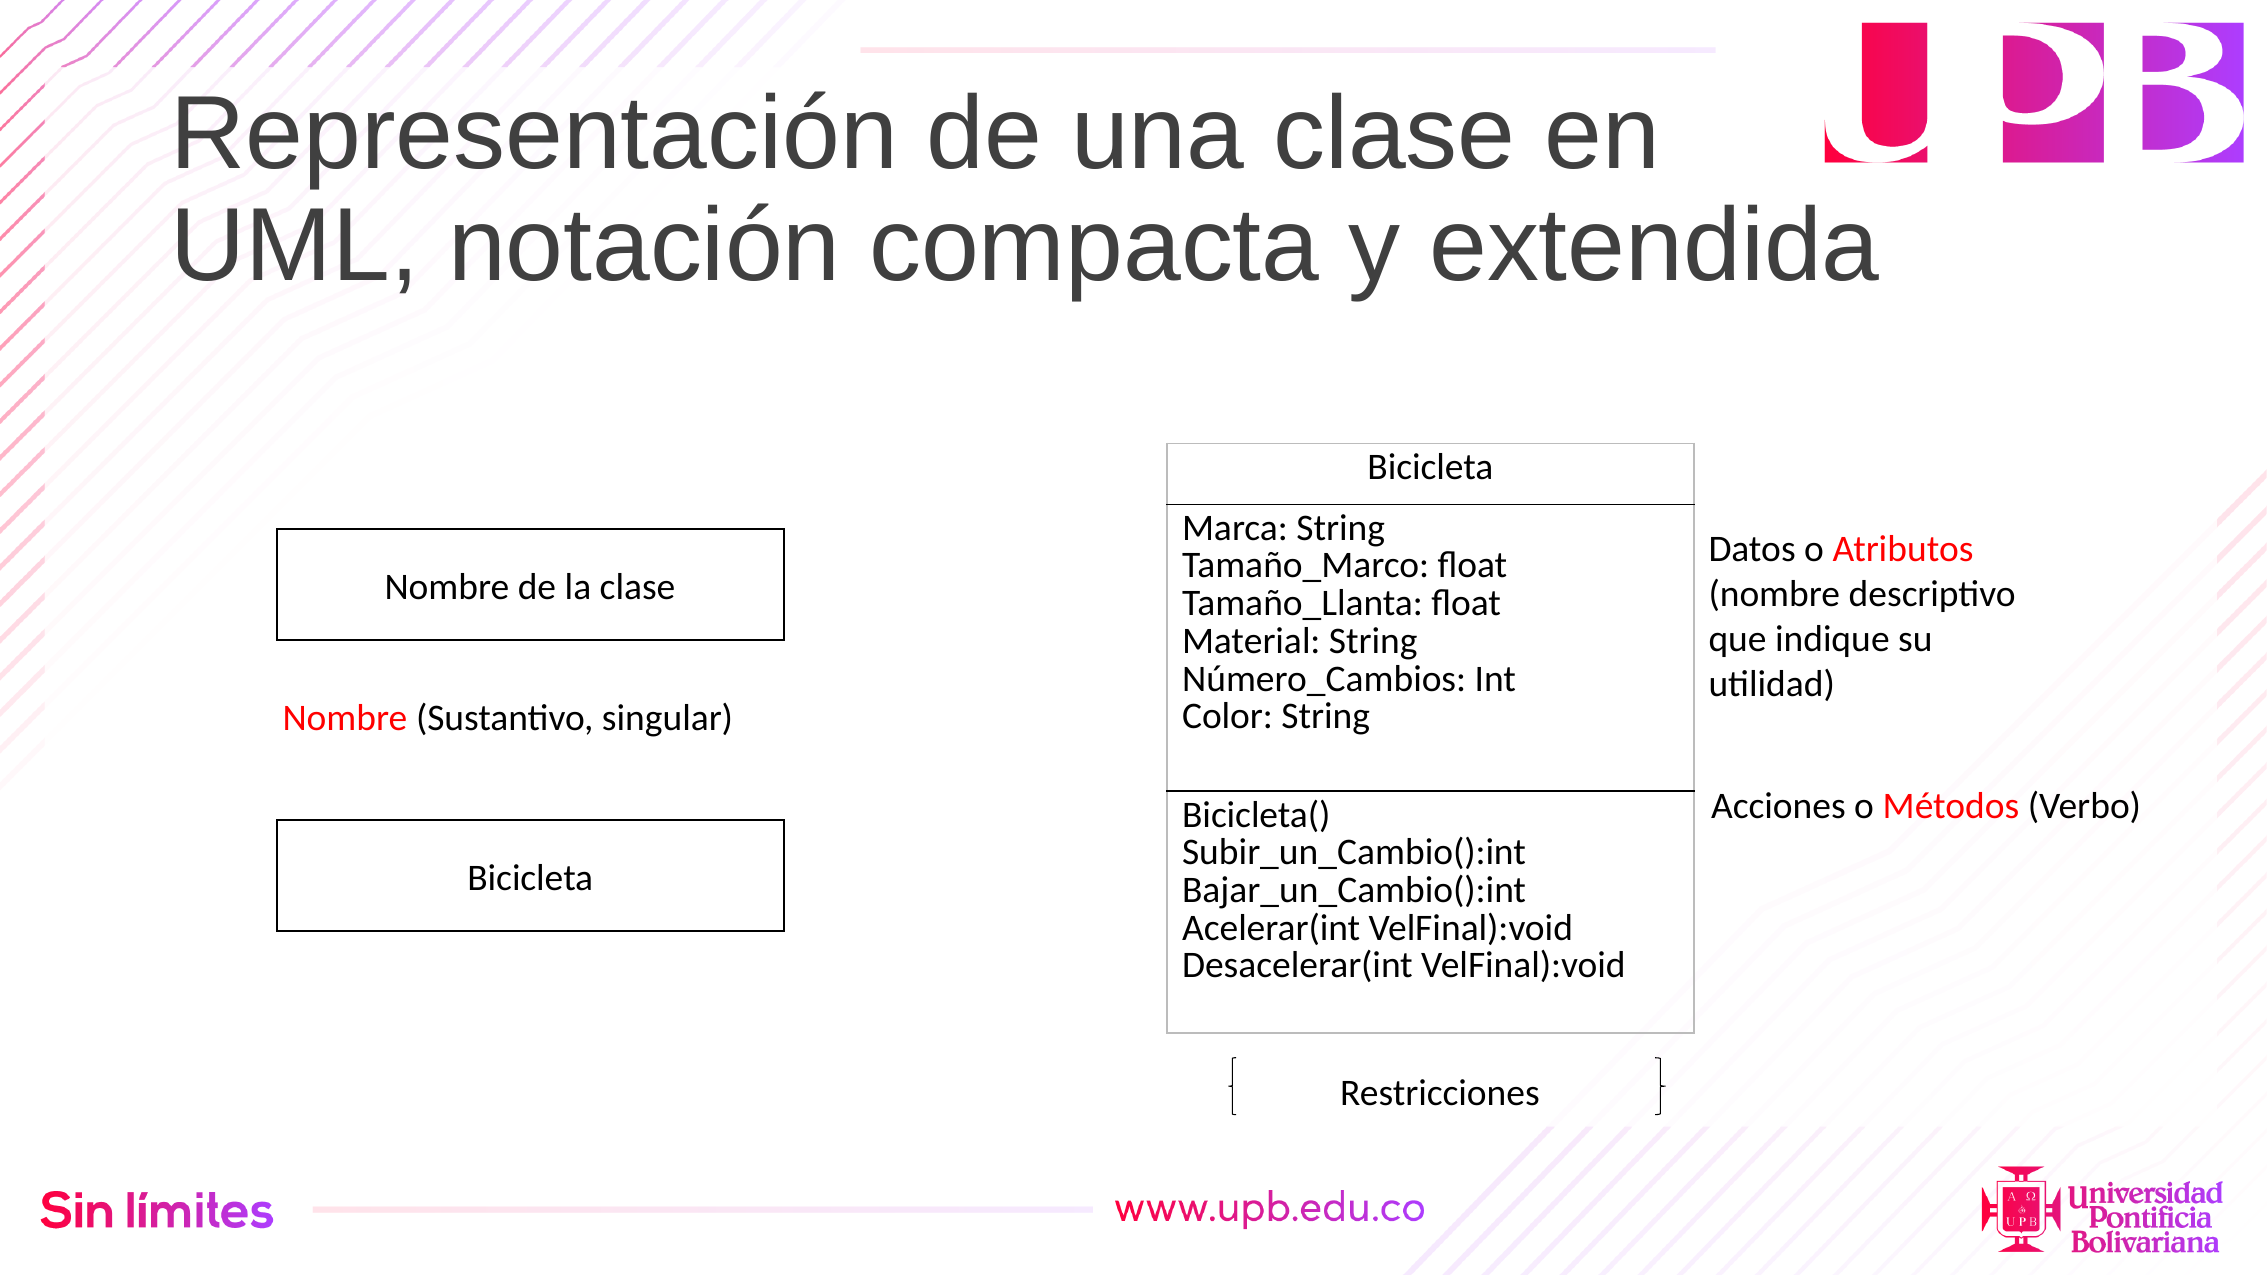

# Representación de una clase en UML, notación compacta y extendida
| Bicicleta |
| --- |
| Marca: String Tamaño\_Marco: float Tamaño\_Llanta: float Material: String Número\_Cambios: Int Color: String |
| Bicicleta() Subir\_un\_Cambio():int Bajar\_un\_Cambio():int Acelerar(int VelFinal):void Desacelerar(int VelFinal):void |
Datos o Atributos (nombre descriptivo que indique su utilidad)
Nombre de la clase

Nombre (Sustantivo, singular)
Acciones o Métodos (Verbo)
Bicicleta

Restricciones